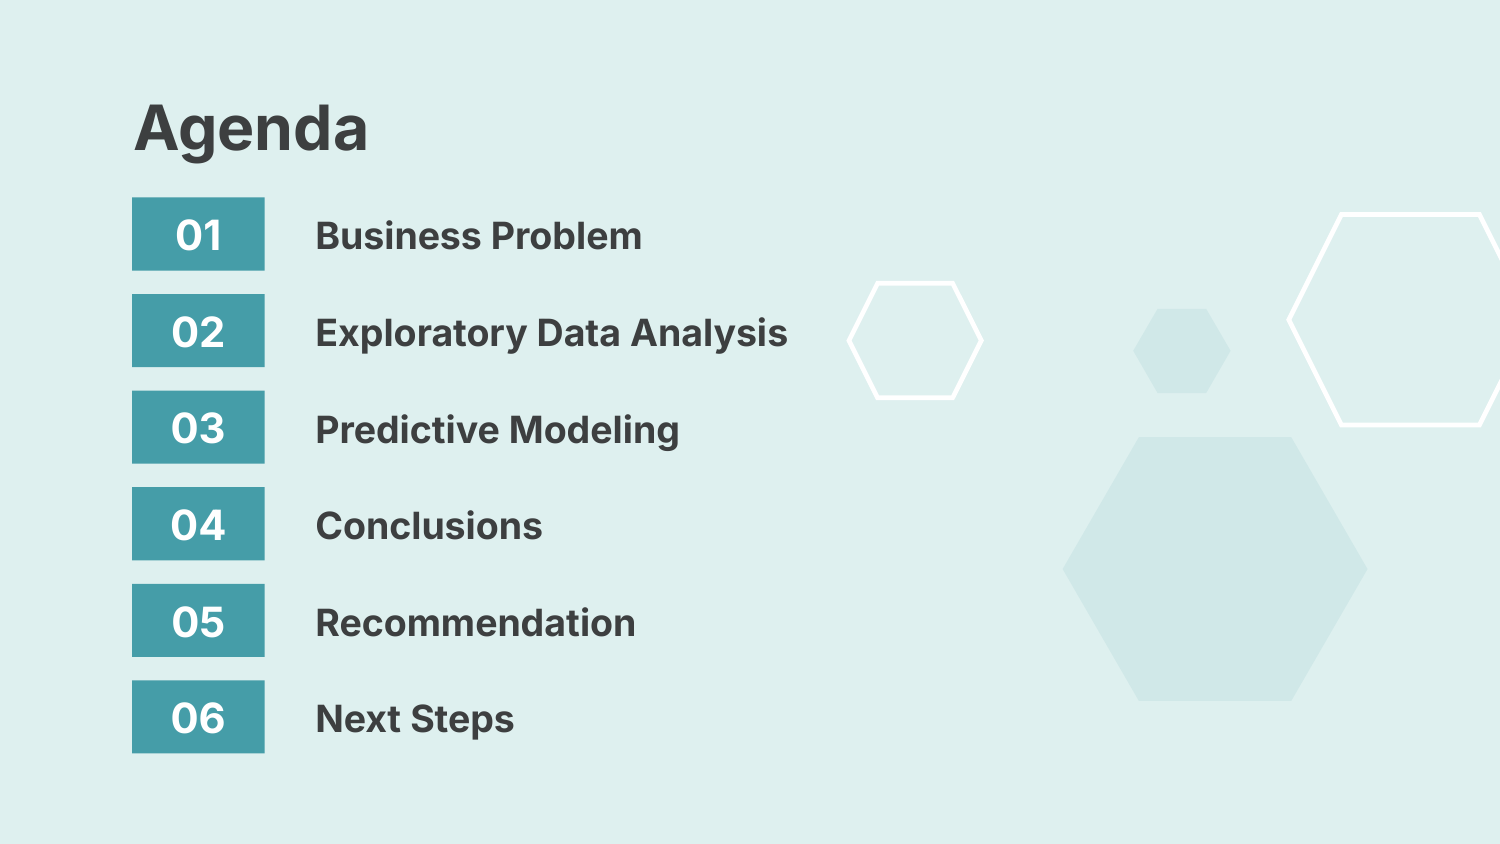

# Agenda
01
Business Problem

Exploratory Data Analysis
02
Predictive Modeling
03
Conclusions
04
Recommendation

05
Next Steps

06